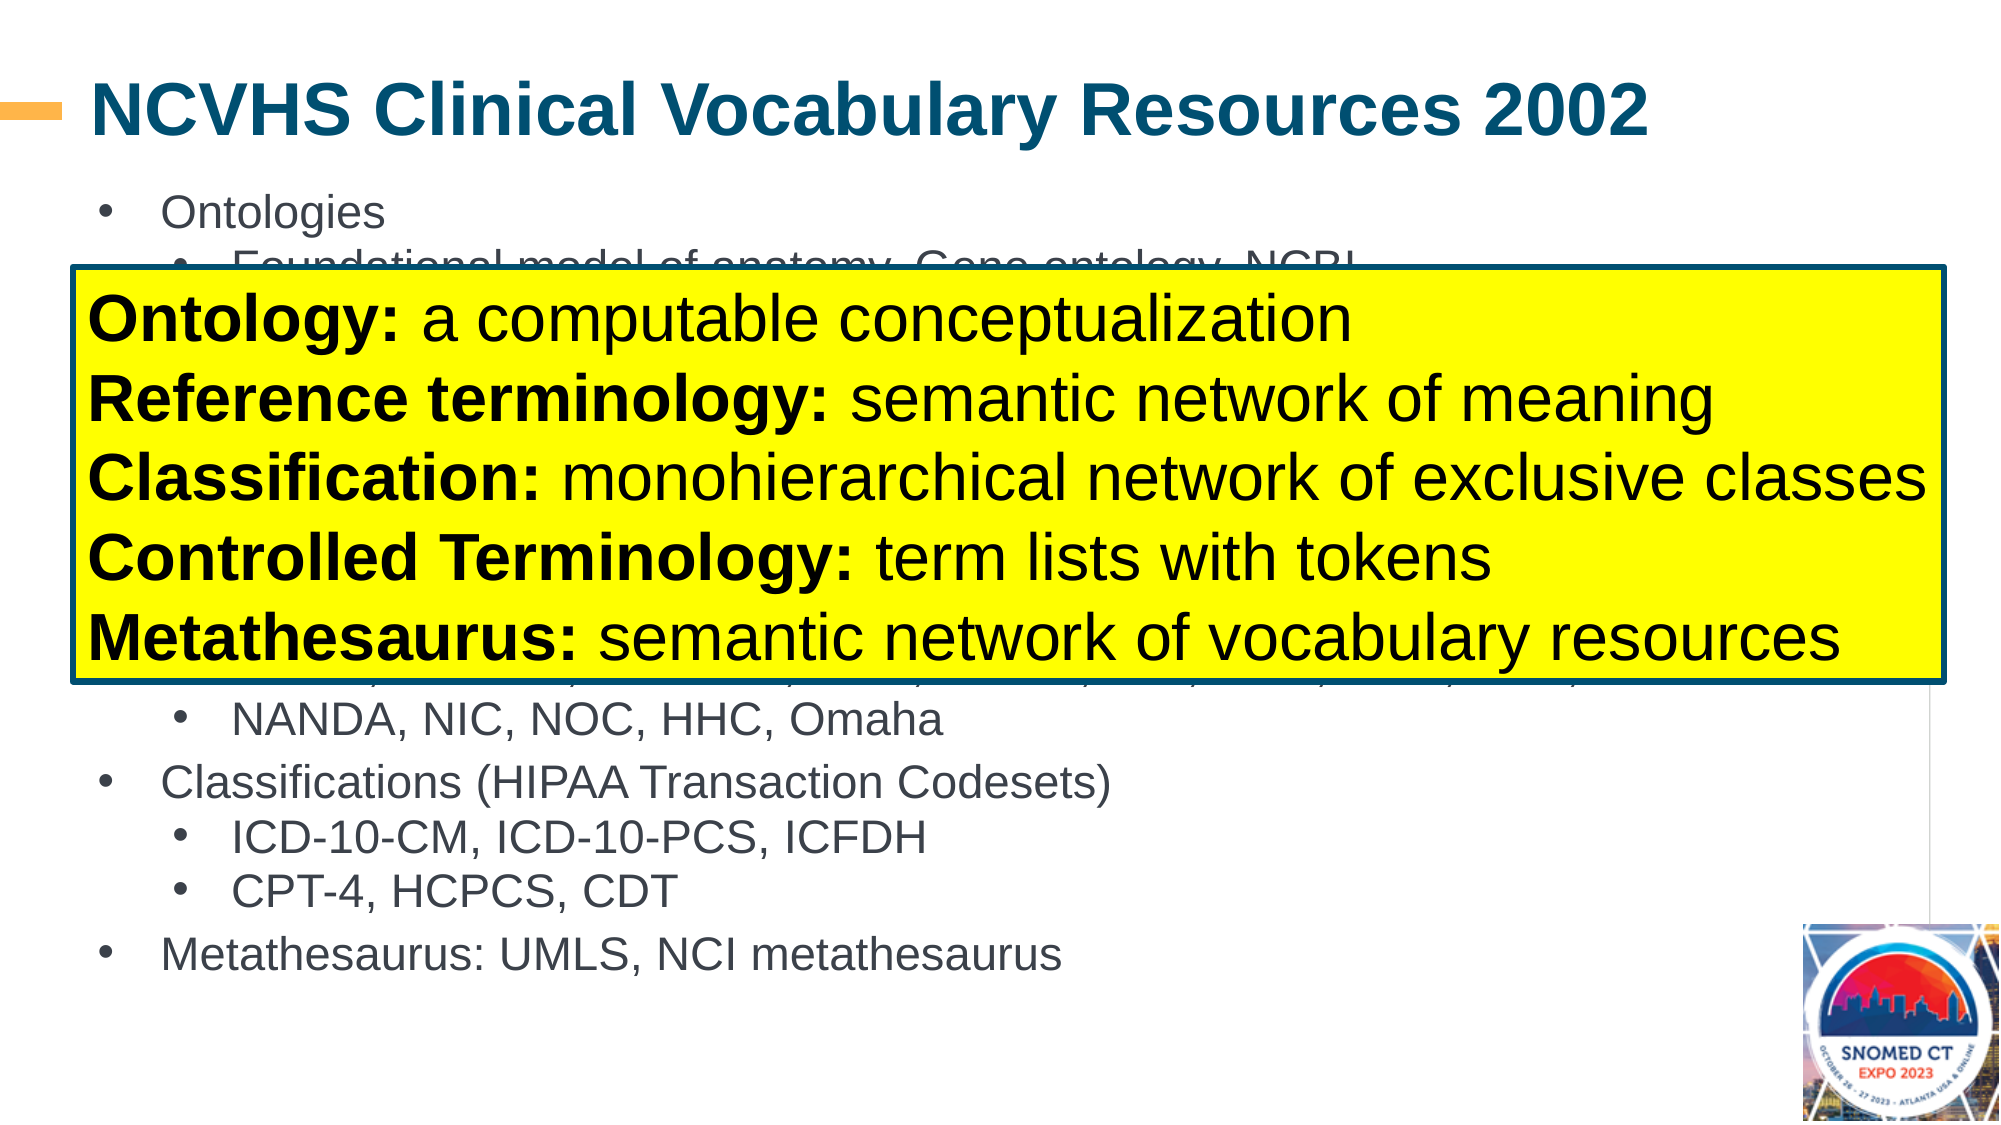

# NCVHS Clinical Vocabulary Resources 2002
Ontologies
Foundational model of anatomy, Gene ontology, NCBI
Reference terminologies
SNOMED CT
LOINC
RxNorm
Multum, FDB
Nomenclatures; Controlled Terminologies
MESH, UMDNS, MedDRA, NDC, UCUM, UDI, NDC, CDC, CVX, IETF
NANDA, NIC, NOC, HHC, Omaha
Classifications (HIPAA Transaction Codesets)
ICD-10-CM, ICD-10-PCS, ICFDH
CPT-4, HCPCS, CDT
Metathesaurus: UMLS, NCI metathesaurus

Ontology: a computable conceptualization
Reference terminology: semantic network of meaning
Classification: monohierarchical network of exclusive classes
Controlled Terminology: term lists with tokens
Metathesaurus: semantic network of vocabulary resources